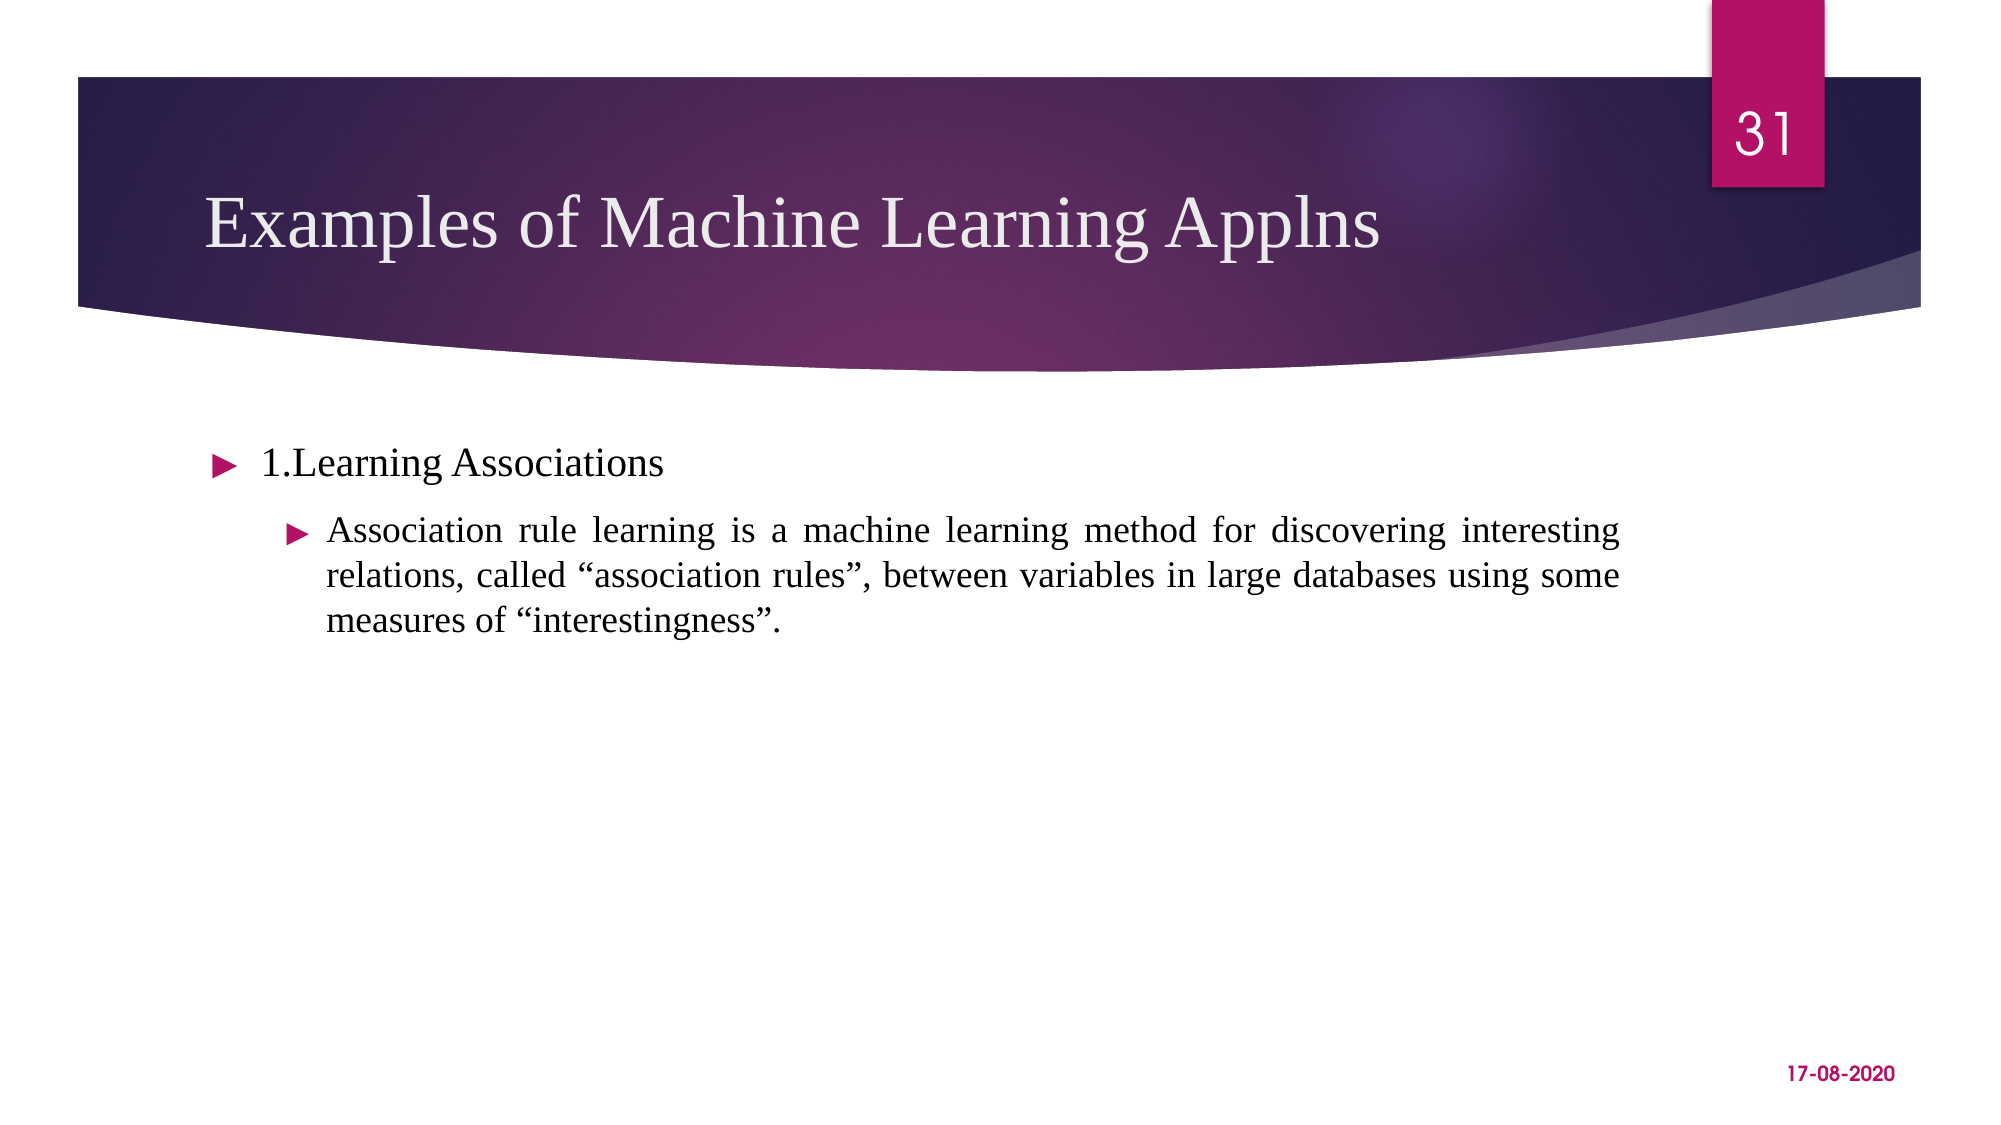

31
# Examples of Machine Learning Applns
1.Learning Associations
Association rule learning is a machine learning method for discovering interesting relations, called “association rules”, between variables in large databases using some measures of “interestingness”.

17-08-2020